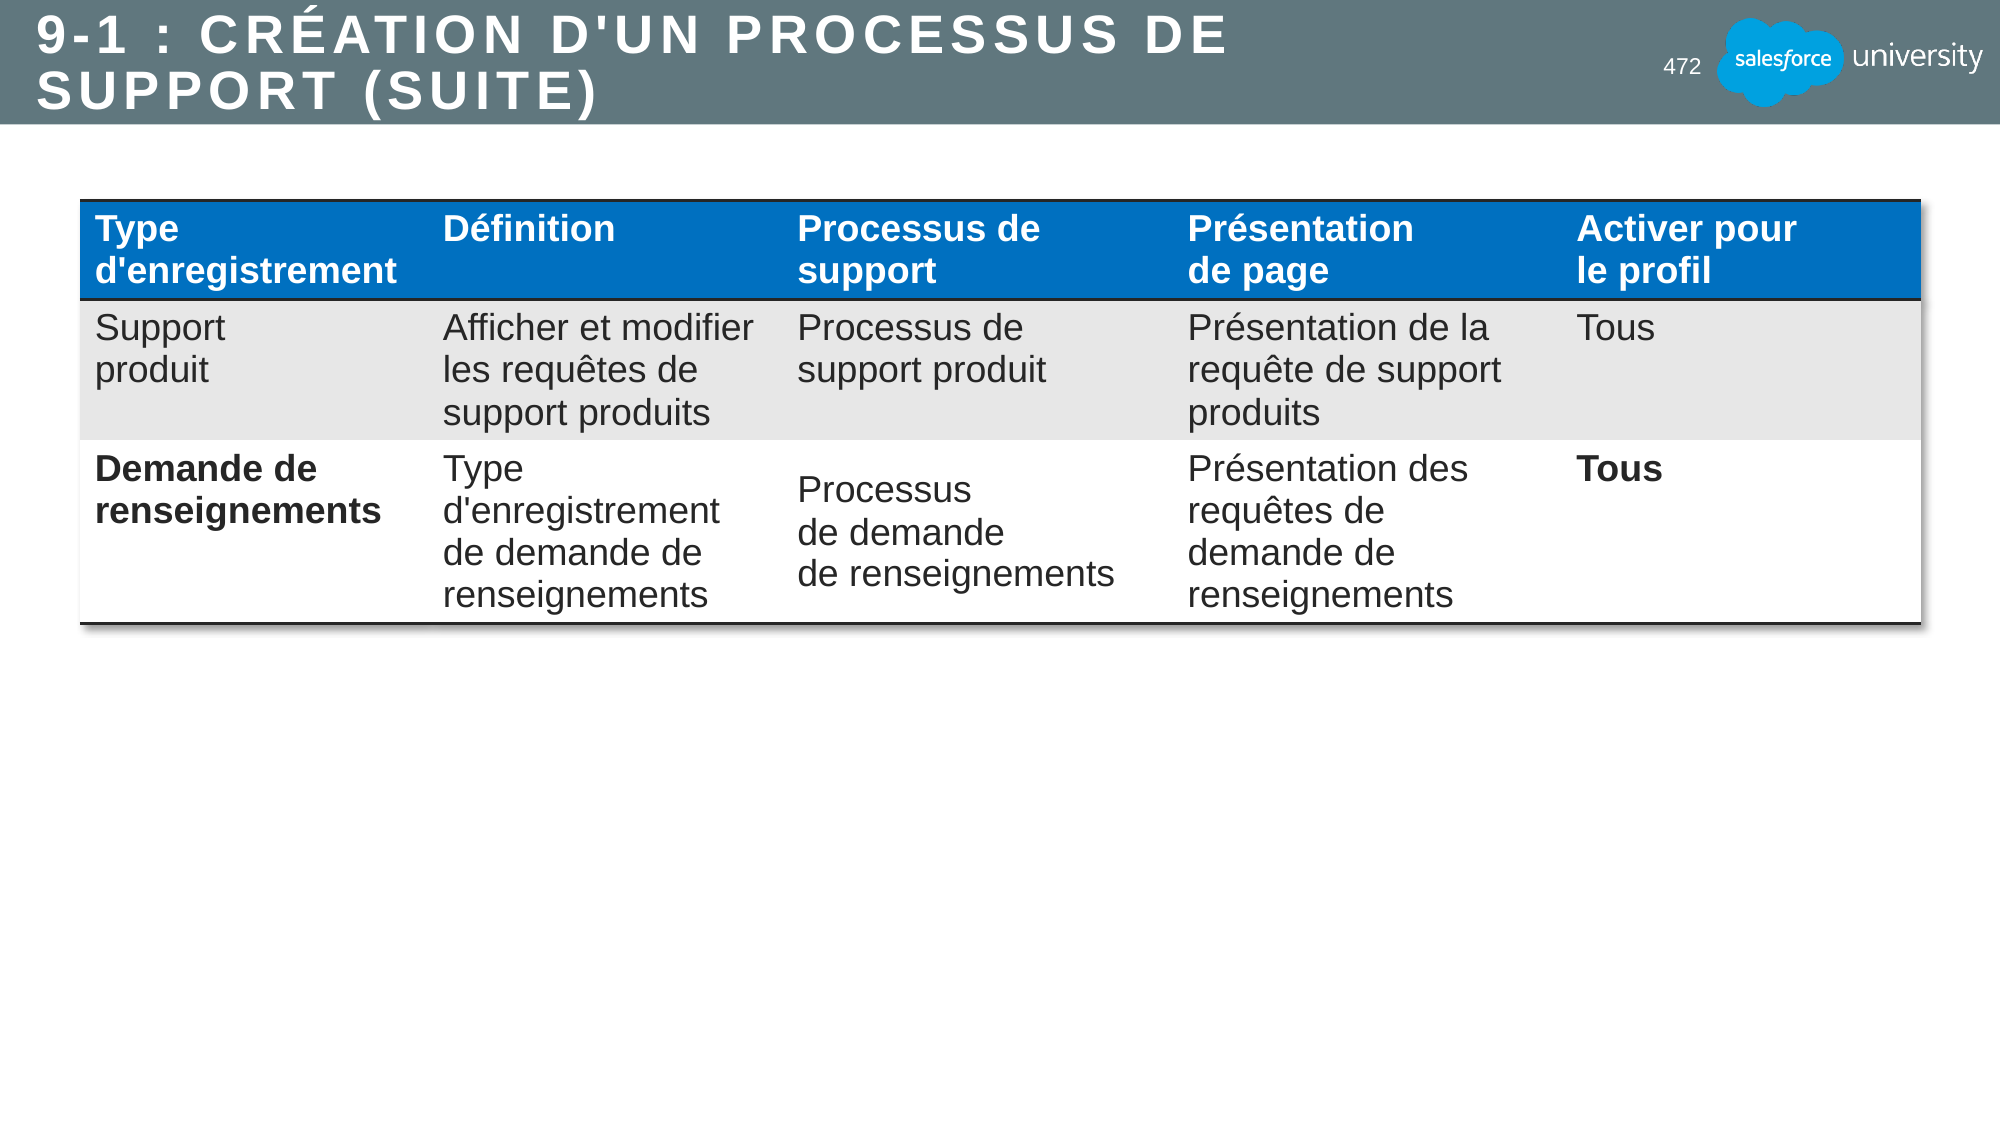

# 9-1 : Création d'un processus de support (suite)
472
| Type d'enregistrement | Définition | Processus de support | Présentation de page | Activer pour le profil |
| --- | --- | --- | --- | --- |
| Support produit | Afficher et modifier les requêtes de support produits | Processus de support produit | Présentation de la requête de support produits | Tous |
| Demande de renseignements | Type d'enregistrement de demande de renseignements | Processus de demande de renseignements | Présentation des requêtes de demande de renseignements | Tous |